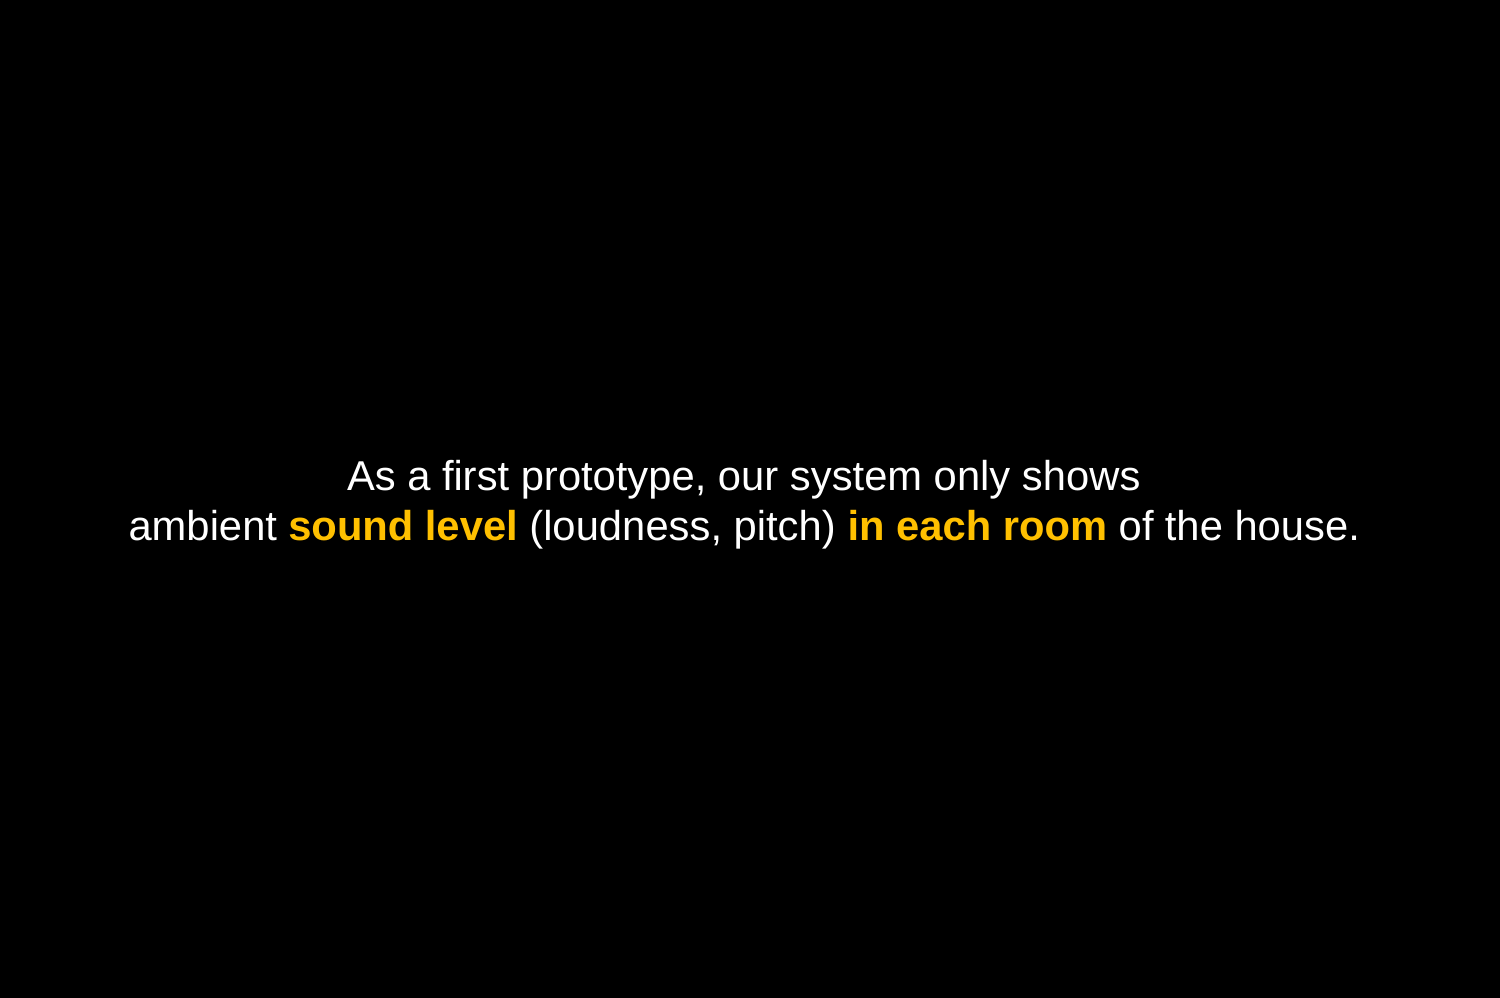

As a first prototype, our system only shows
ambient sound level (loudness, pitch) in each room of the house.